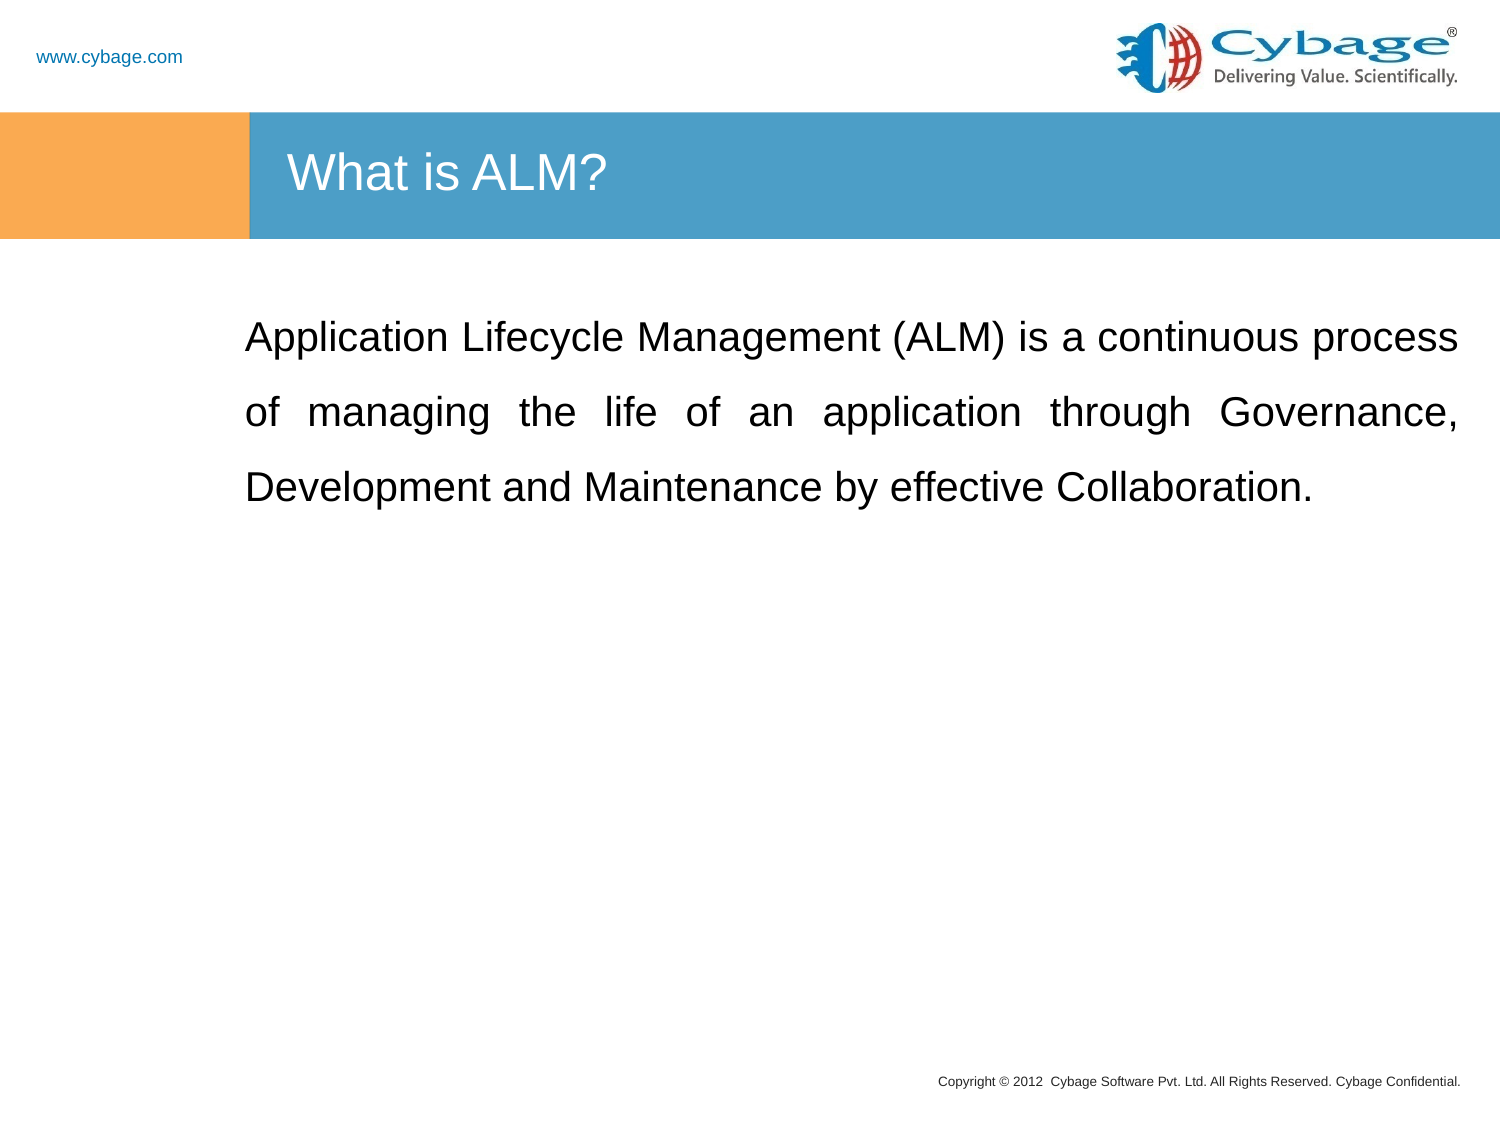

# What is ALM?
Application Lifecycle Management (ALM) is a continuous process of managing the life of an application through Governance, Development and Maintenance by effective Collaboration.
6